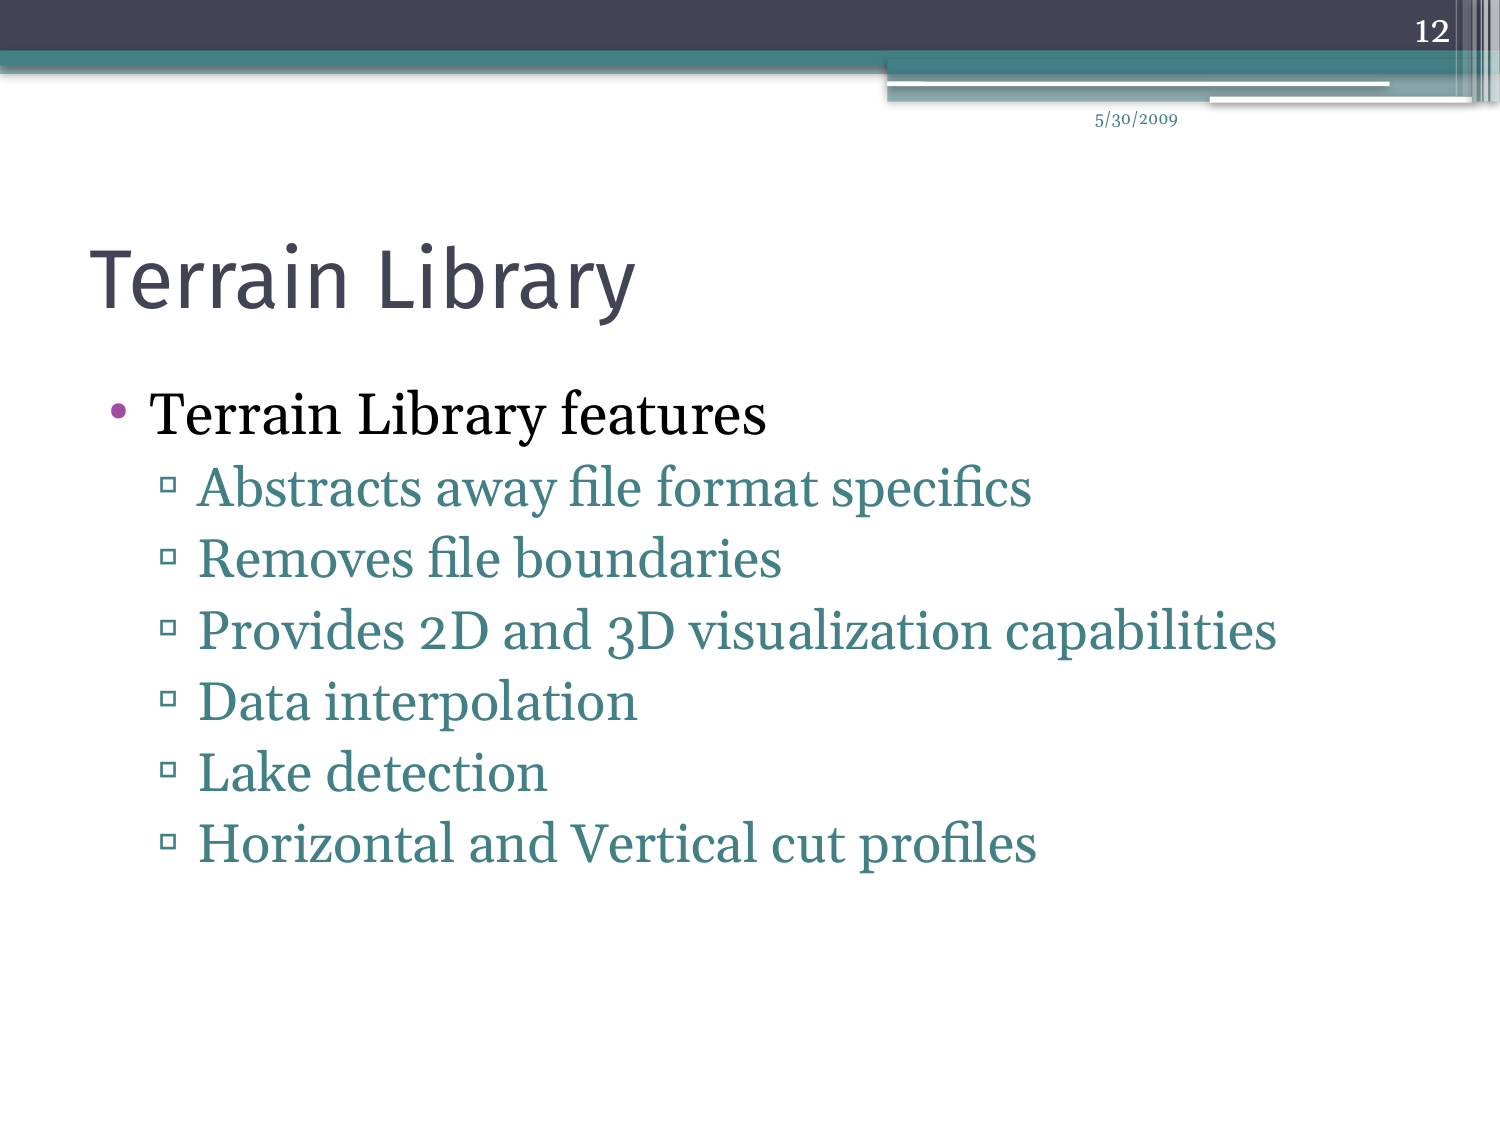

12
5/30/2009
# Terrain Library
Terrain Library features
Abstracts away file format specifics
Removes file boundaries
Provides 2D and 3D visualization capabilities
Data interpolation
Lake detection
Horizontal and Vertical cut profiles